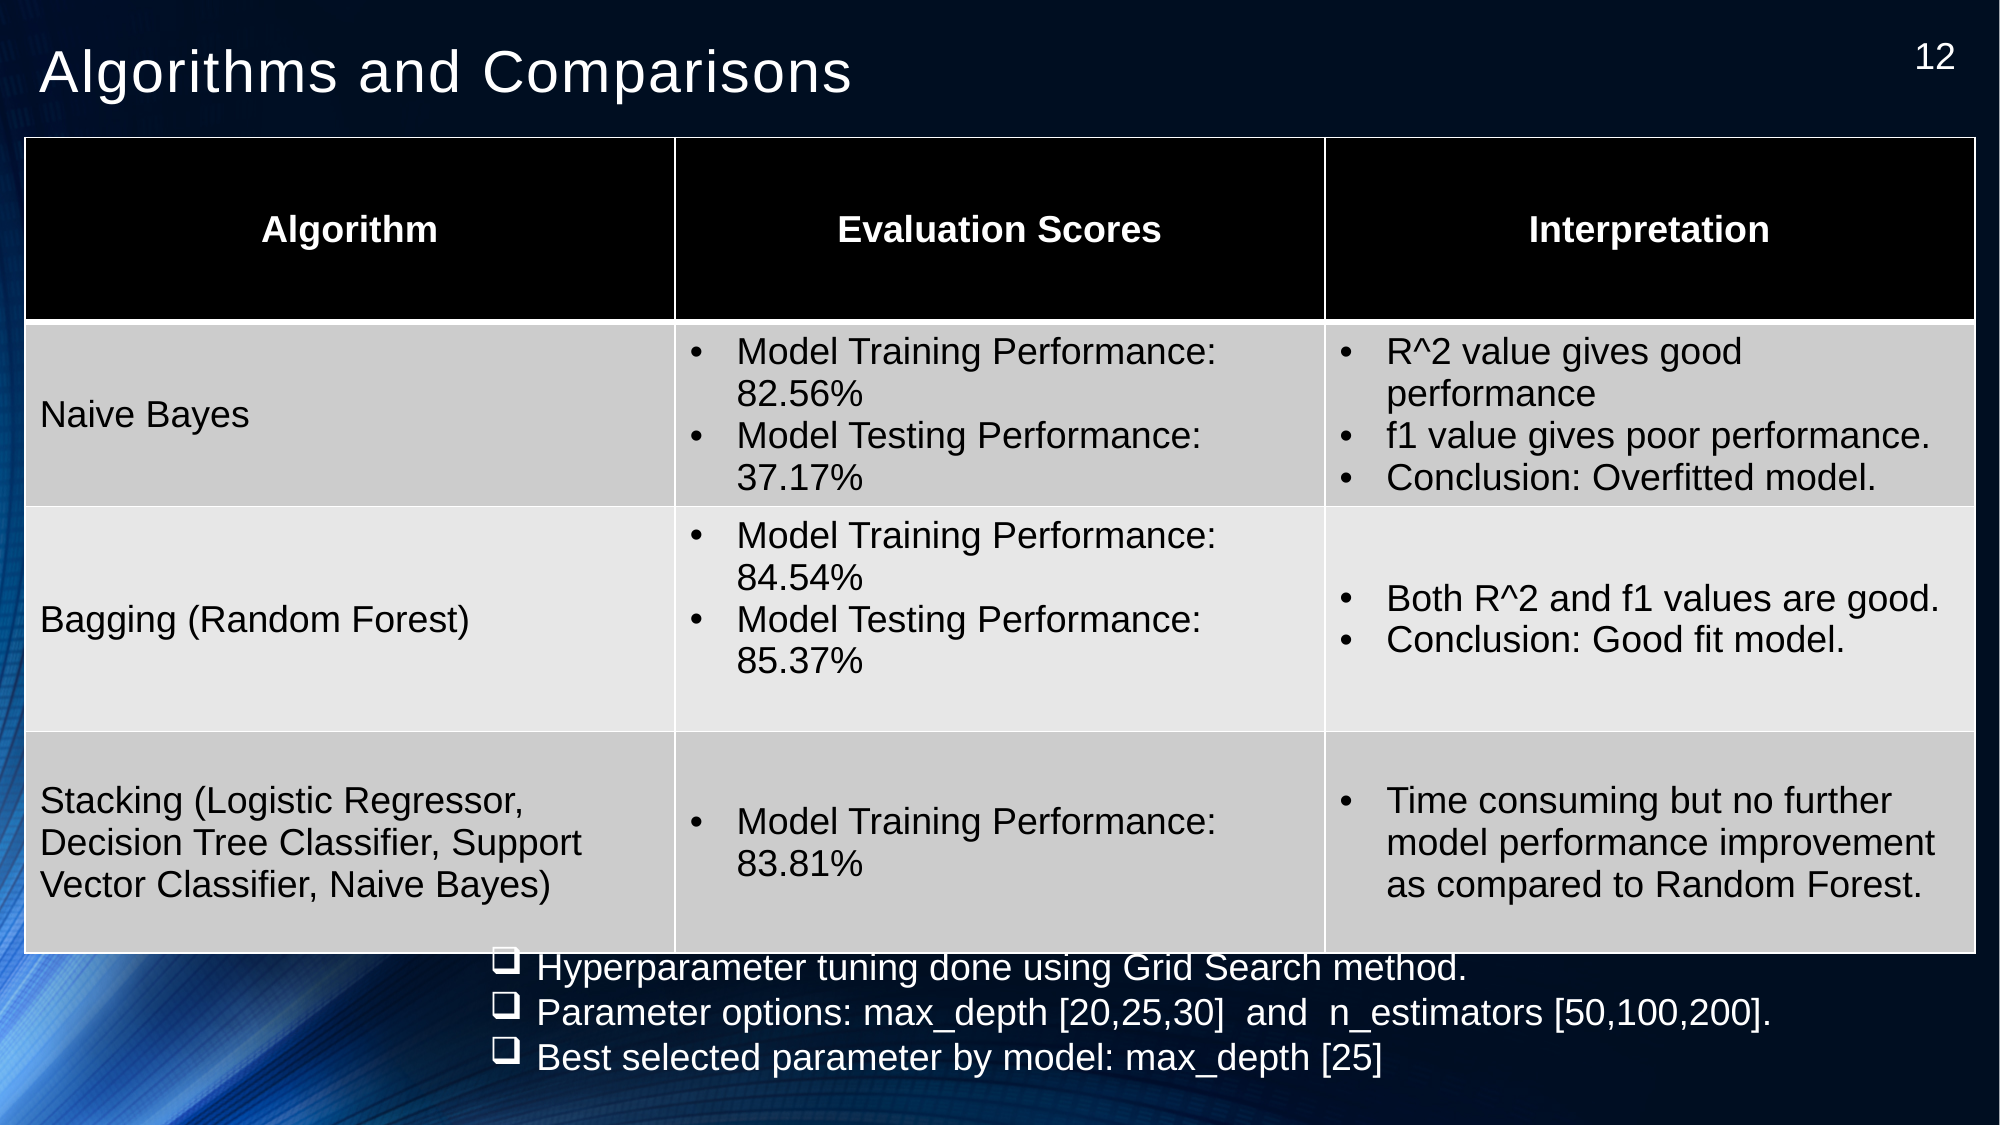

12
# Algorithms and Comparisons
| Algorithm | Evaluation Scores | Interpretation |
| --- | --- | --- |
| Naive Bayes | Model Training Performance: 82.56% Model Testing Performance: 37.17% | R^2 value gives good performance f1 value gives poor performance. Conclusion: Overfitted model. |
| Bagging (Random Forest) | Model Training Performance: 84.54% Model Testing Performance: 85.37% | Both R^2 and f1 values are good. Conclusion: Good fit model. |
| Stacking (Logistic Regressor, Decision Tree Classifier, Support Vector Classifier, Naive Bayes) | Model Training Performance: 83.81% | Time consuming but no further model performance improvement as compared to Random Forest. |
Hyperparameter tuning done using Grid Search method.
Parameter options: max_depth [20,25,30]  and  n_estimators [50,100,200].
Best selected parameter by model: max_depth [25]